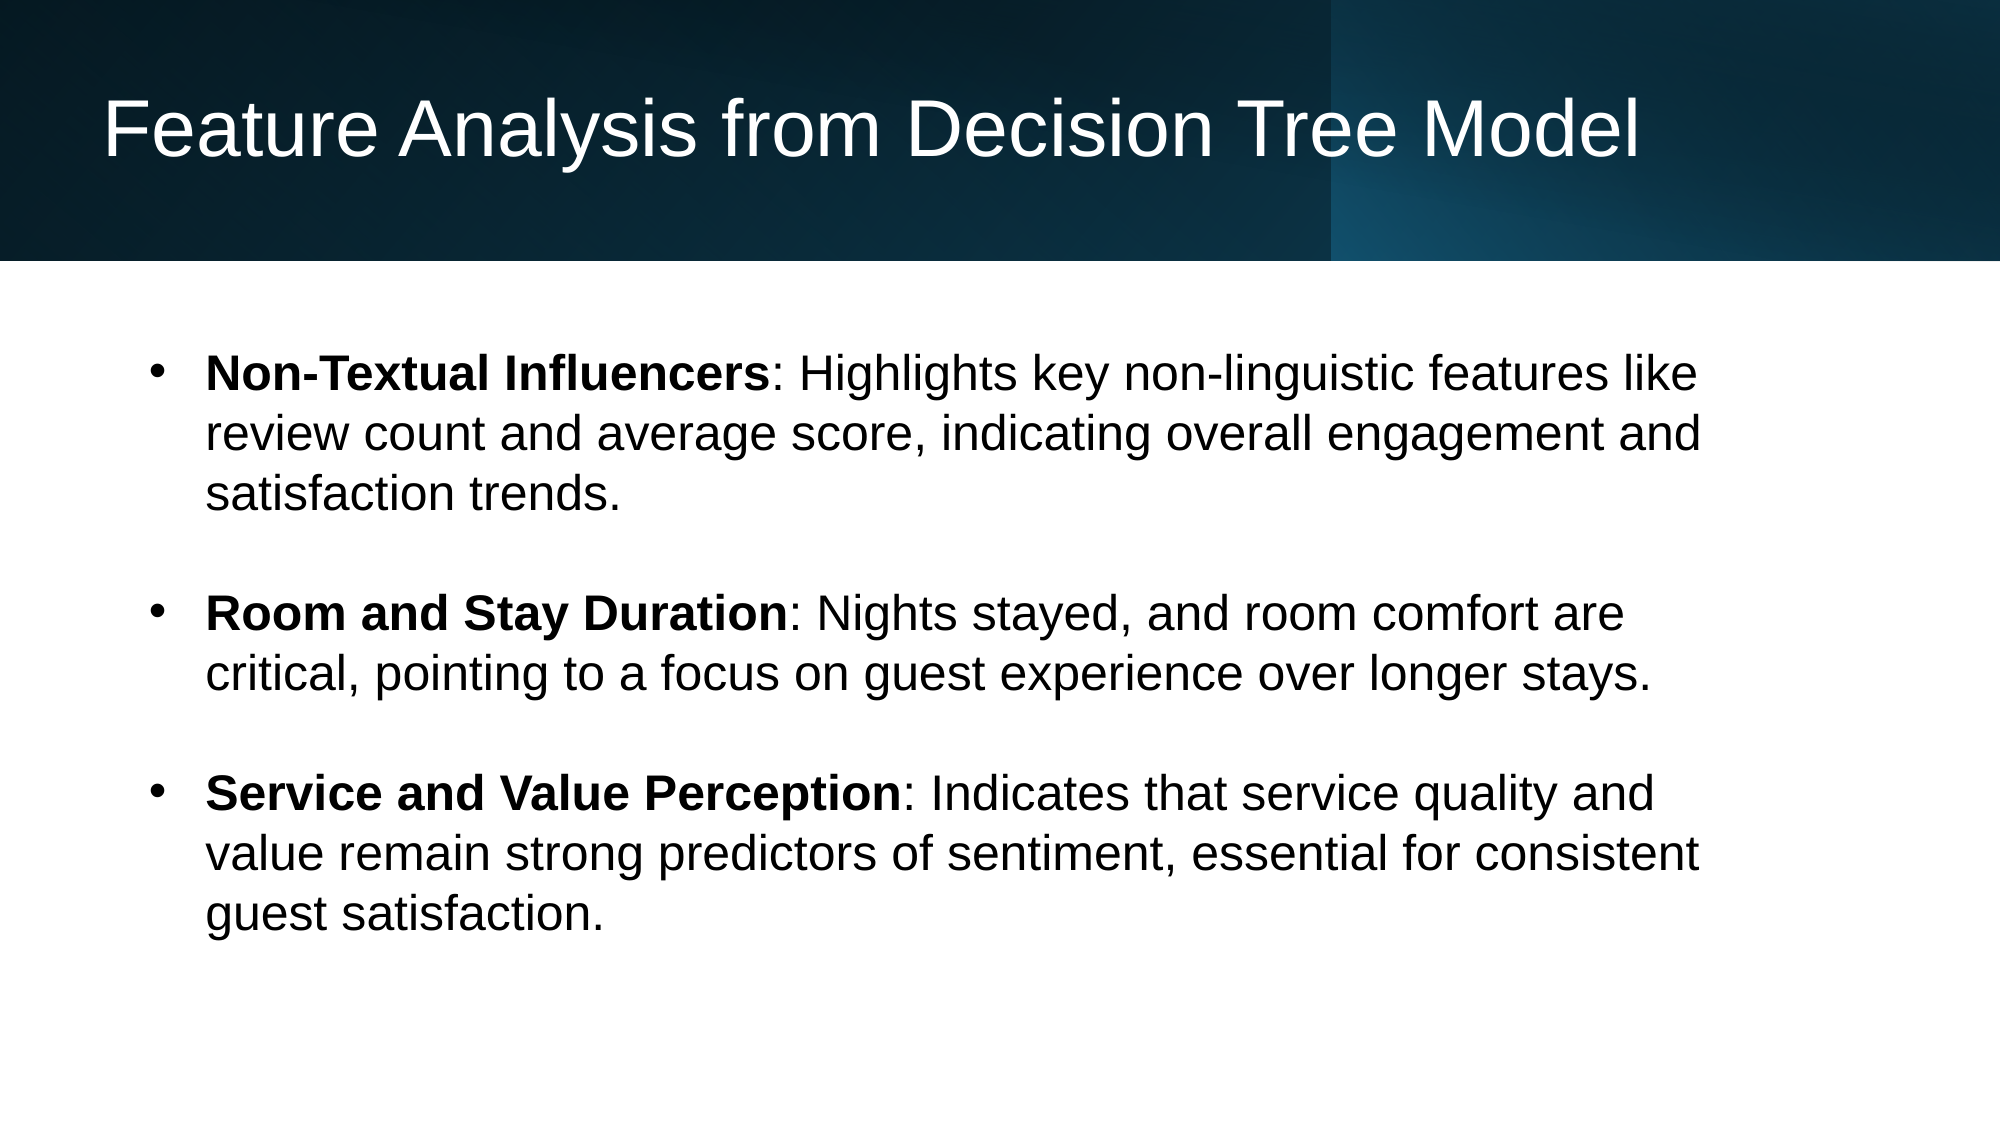

# Feature Analysis from Decision Tree Model

Non-Textual Influencers: Highlights key non-linguistic features like review count and average score, indicating overall engagement and satisfaction trends.

Room and Stay Duration: Nights stayed, and room comfort are critical, pointing to a focus on guest experience over longer stays.

Service and Value Perception: Indicates that service quality and value remain strong predictors of sentiment, essential for consistent guest satisfaction.